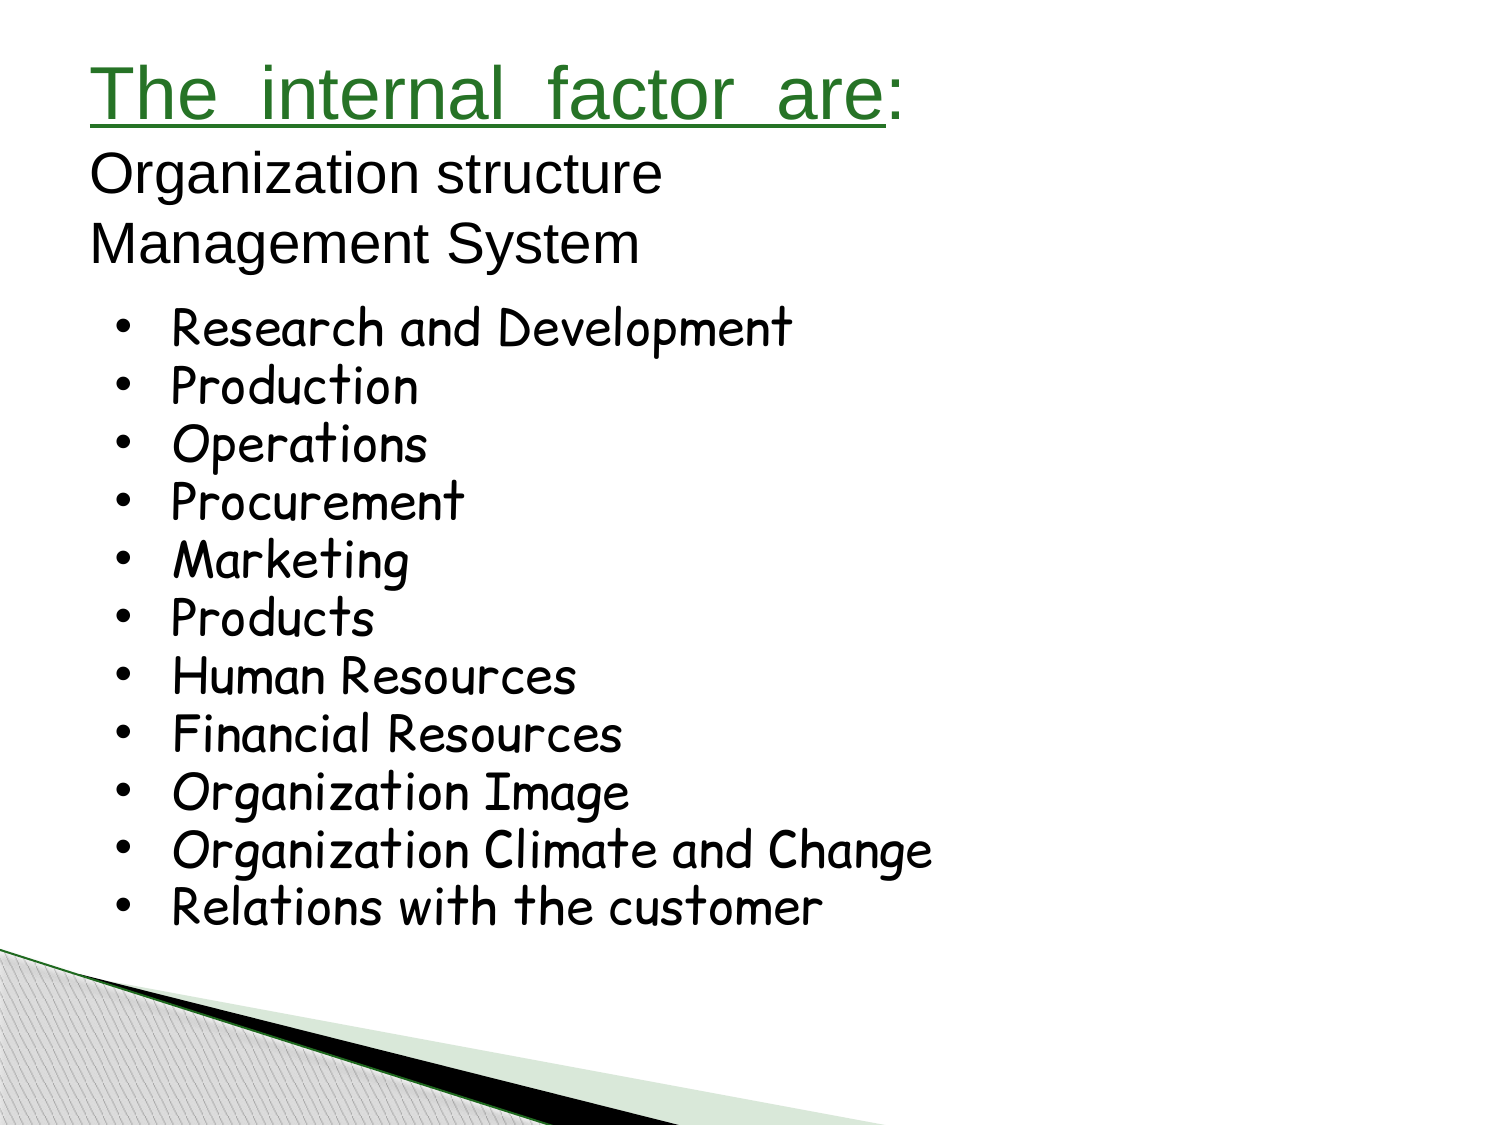

The  internal  factor  are:
Organization structure
Management System
Research and Development
Production
Operations
Procurement
Marketing
Products
Human Resources
Financial Resources
Organization Image
Organization Climate and Change
Relations with the customer